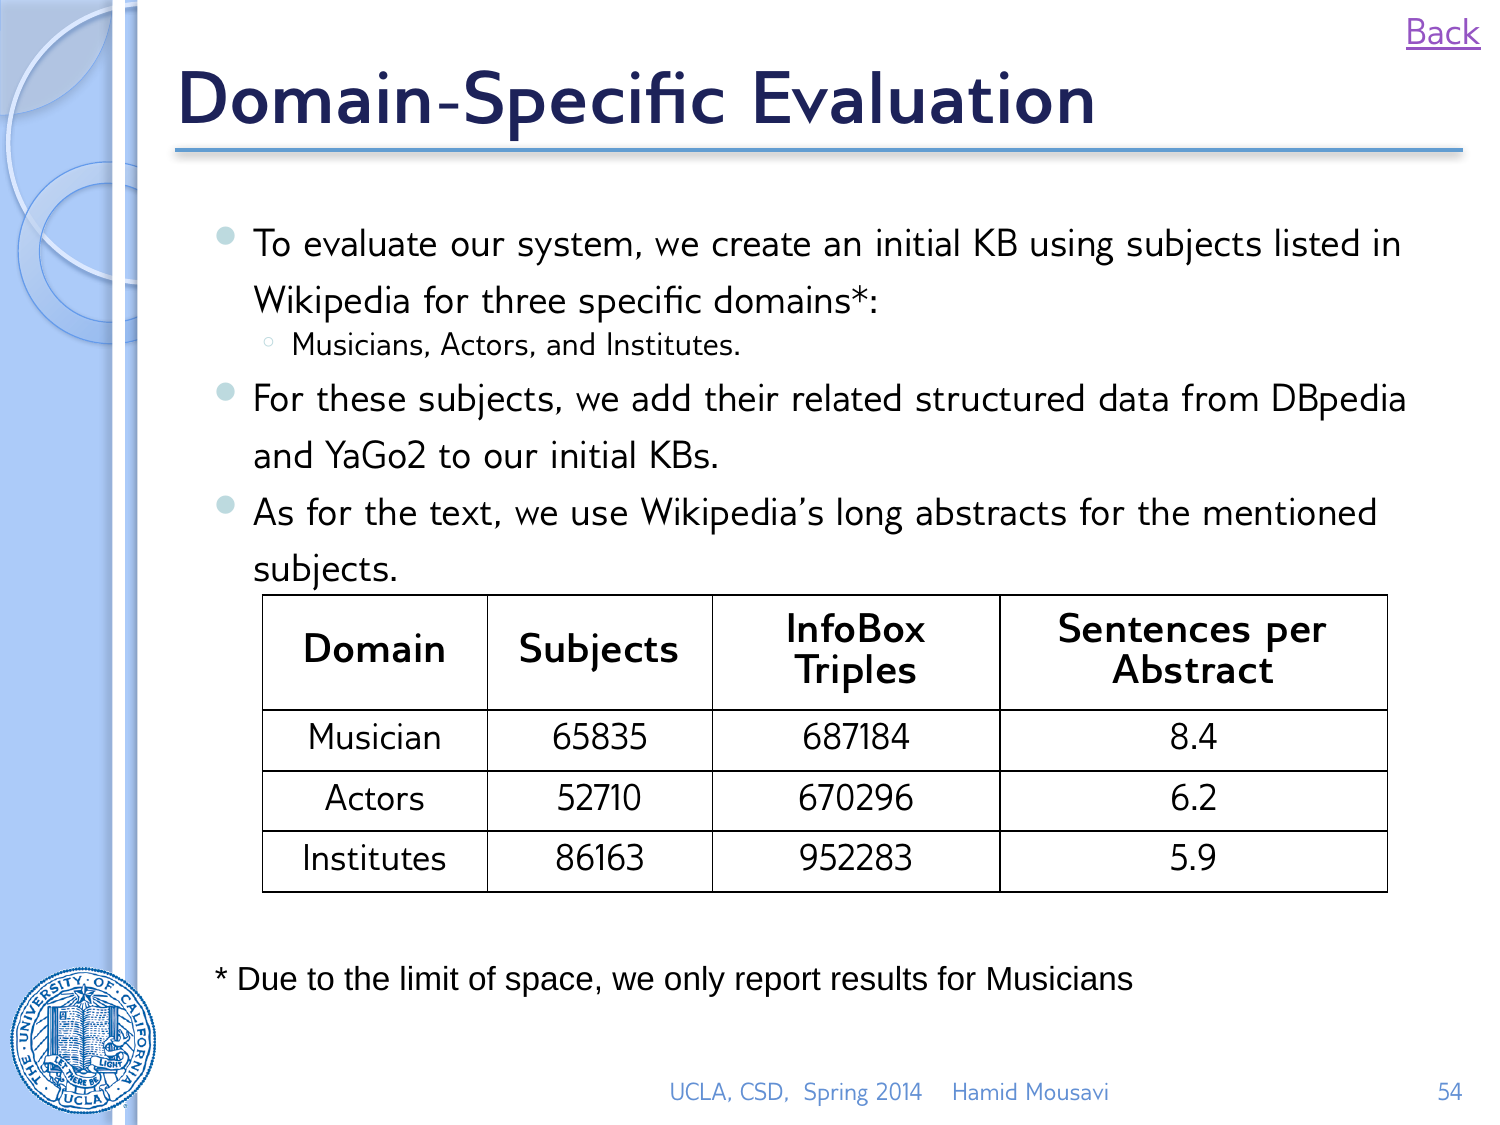

# Domain-Specific Evaluation
Back
To evaluate our system, we create an initial KB using subjects listed in Wikipedia for three specific domains*:
Musicians, Actors, and Institutes.
For these subjects, we add their related structured data from DBpedia and YaGo2 to our initial KBs.
As for the text, we use Wikipedia’s long abstracts for the mentioned subjects.

| Domain | Subjects | InfoBox Triples | Sentences per Abstract |
| --- | --- | --- | --- |
| Musician | 65835 | 687184 | 8.4 |
| Actors | 52710 | 670296 | 6.2 |
| Institutes | 86163 | 952283 | 5.9 |
* Due to the limit of space, we only report results for Musicians
UCLA, CSD,  Spring 2014
Hamid Mousavi
54